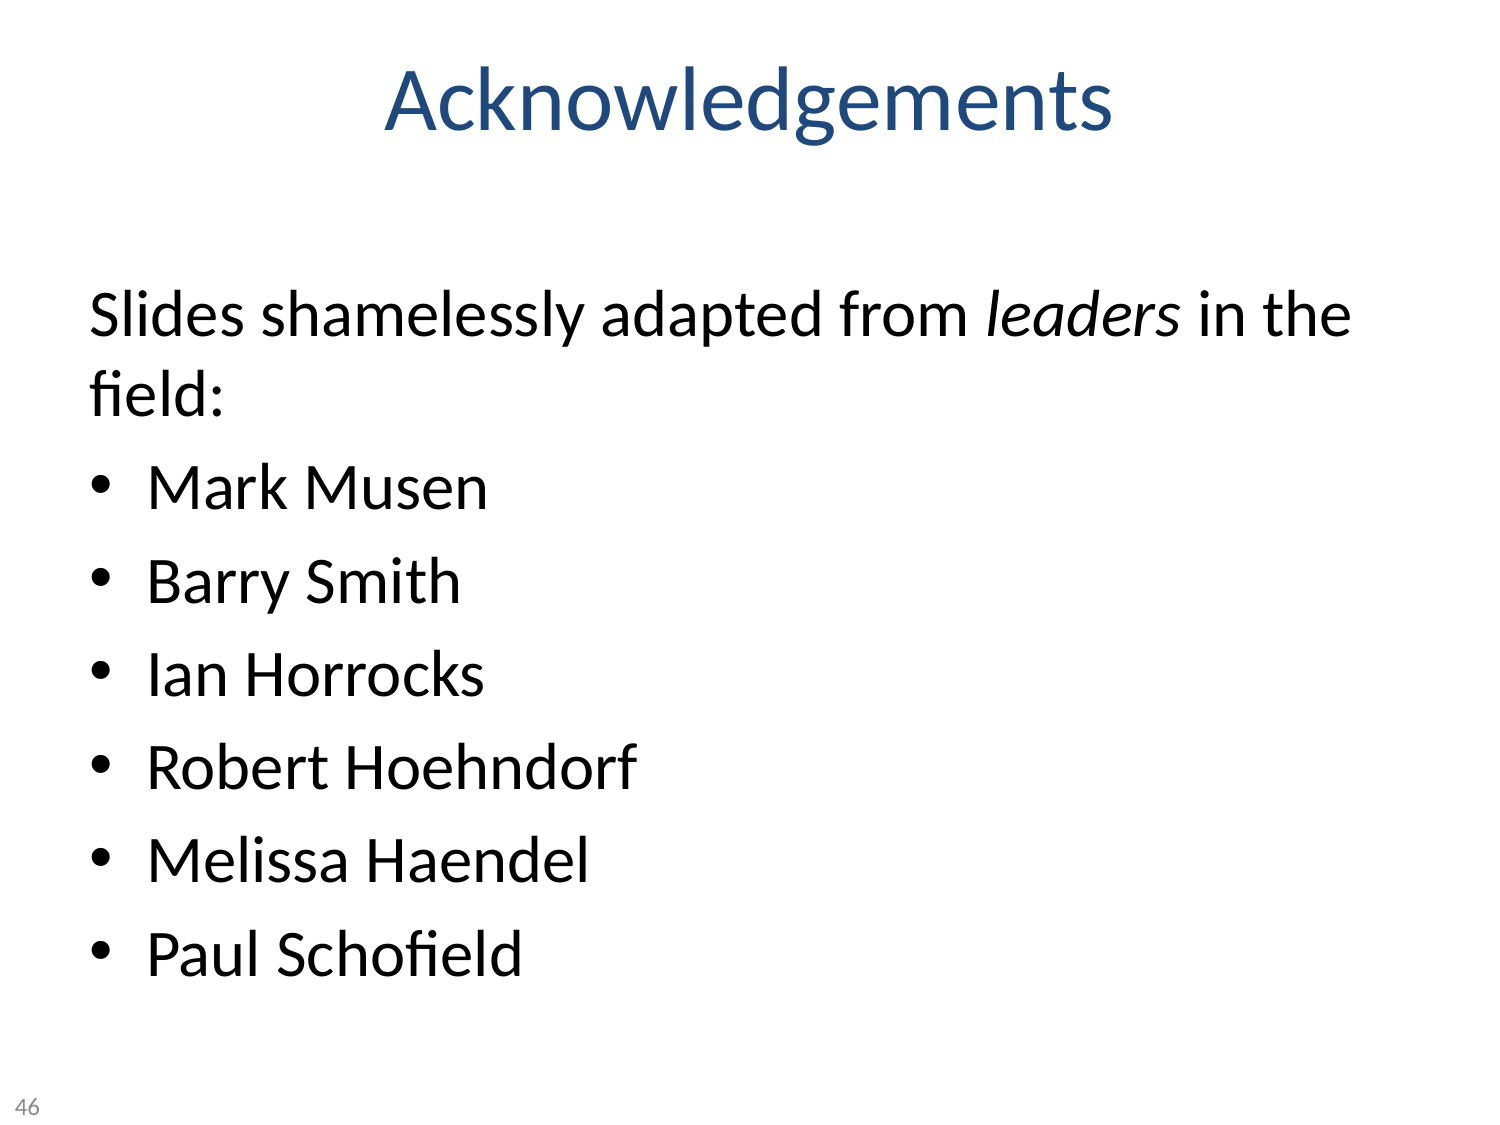

Acknowledgements
Slides shamelessly adapted from leaders in the field:
Mark Musen
Barry Smith
Ian Horrocks
Robert Hoehndorf
Melissa Haendel
Paul Schofield

46